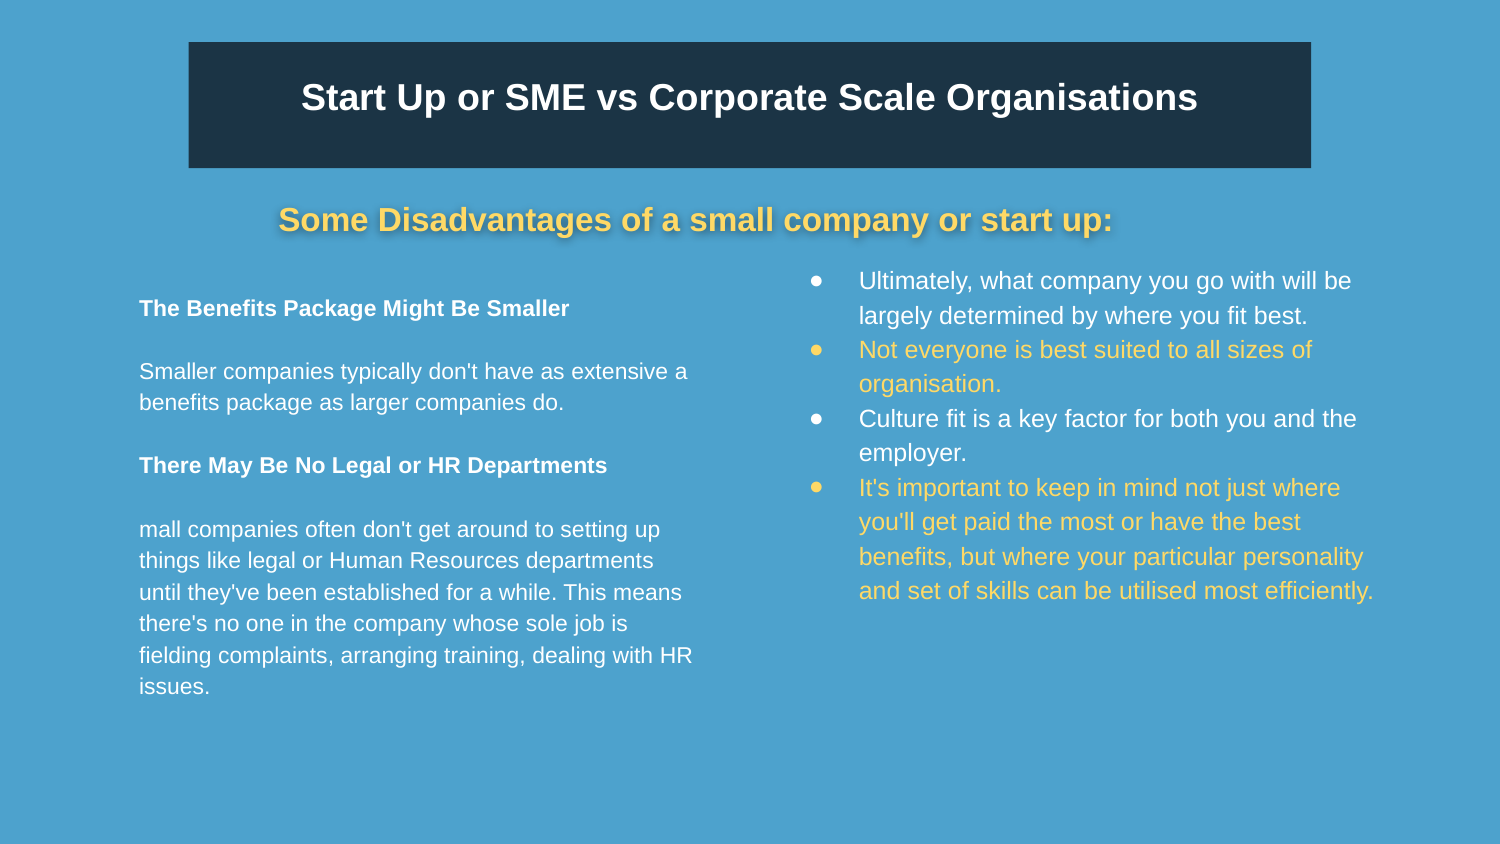

Start Up or SME vs Corporate Scale Organisations
Some Disadvantages of a small company or start up:

Ultimately, what company you go with will be largely determined by where you fit best.
Not everyone is best suited to all sizes of organisation.
Culture fit is a key factor for both you and the employer.
It's important to keep in mind not just where you'll get paid the most or have the best benefits, but where your particular personality and set of skills can be utilised most efficiently.
The Benefits Package Might Be Smaller
Smaller companies typically don't have as extensive a benefits package as larger companies do.

There May Be No Legal or HR Departments
mall companies often don't get around to setting up things like legal or Human Resources departments until they've been established for a while. This means there's no one in the company whose sole job is fielding complaints, arranging training, dealing with HR issues.